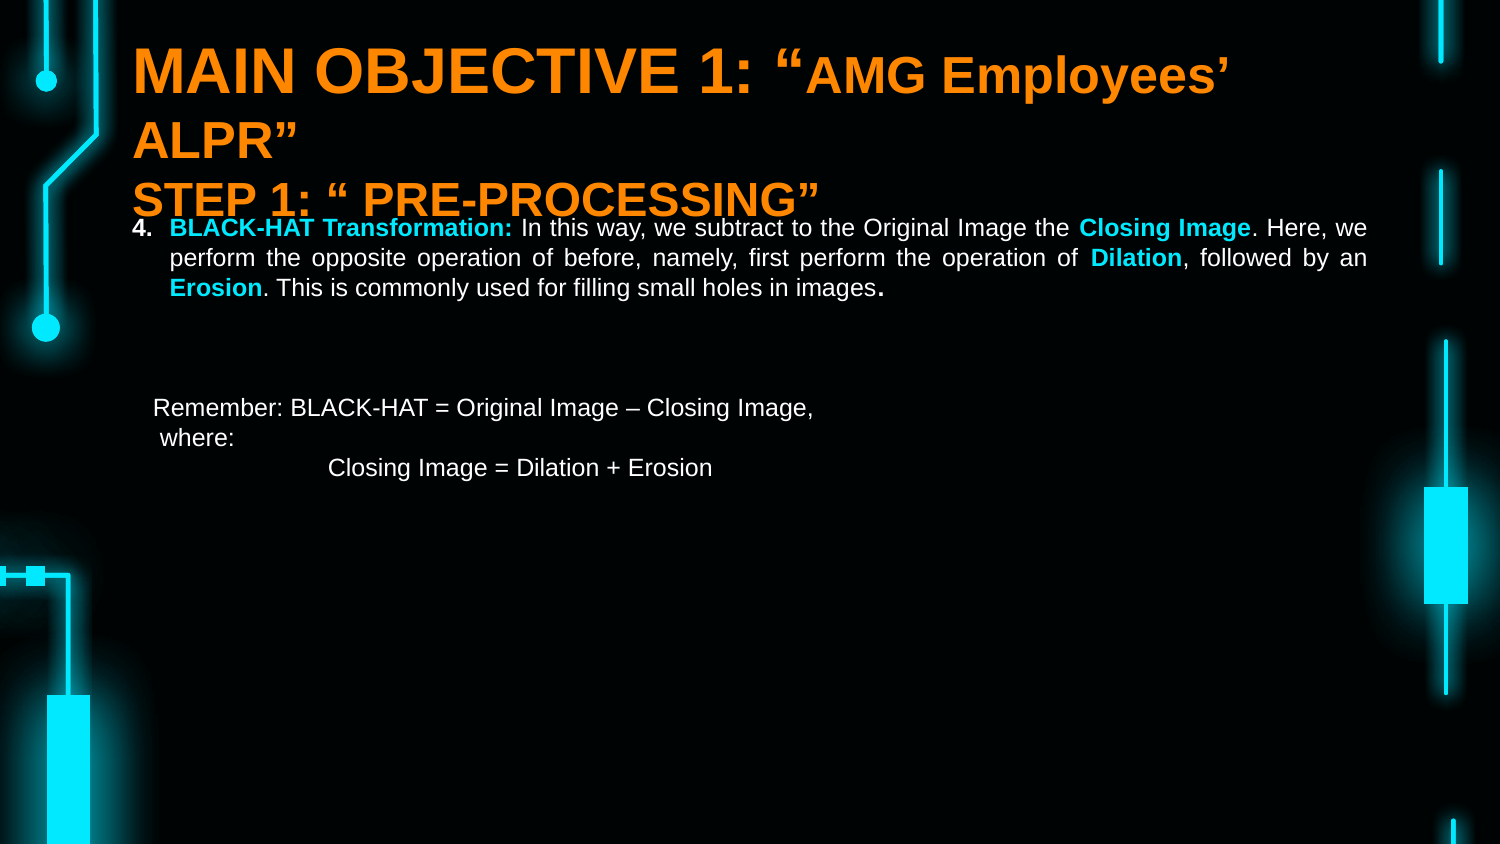

# MAIN OBJECTIVE 1: “AMG Employees’ ALPR” STEP 1: “ PRE-PROCESSING”
BLACK-HAT Transformation: In this way, we subtract to the Original Image the Closing Image. Here, we perform the opposite operation of before, namely, first perform the operation of Dilation, followed by an Erosion. This is commonly used for filling small holes in images.

   Remember: BLACK-HAT = Original Image – Closing Image,
    where:
                            Closing Image = Dilation + Erosion